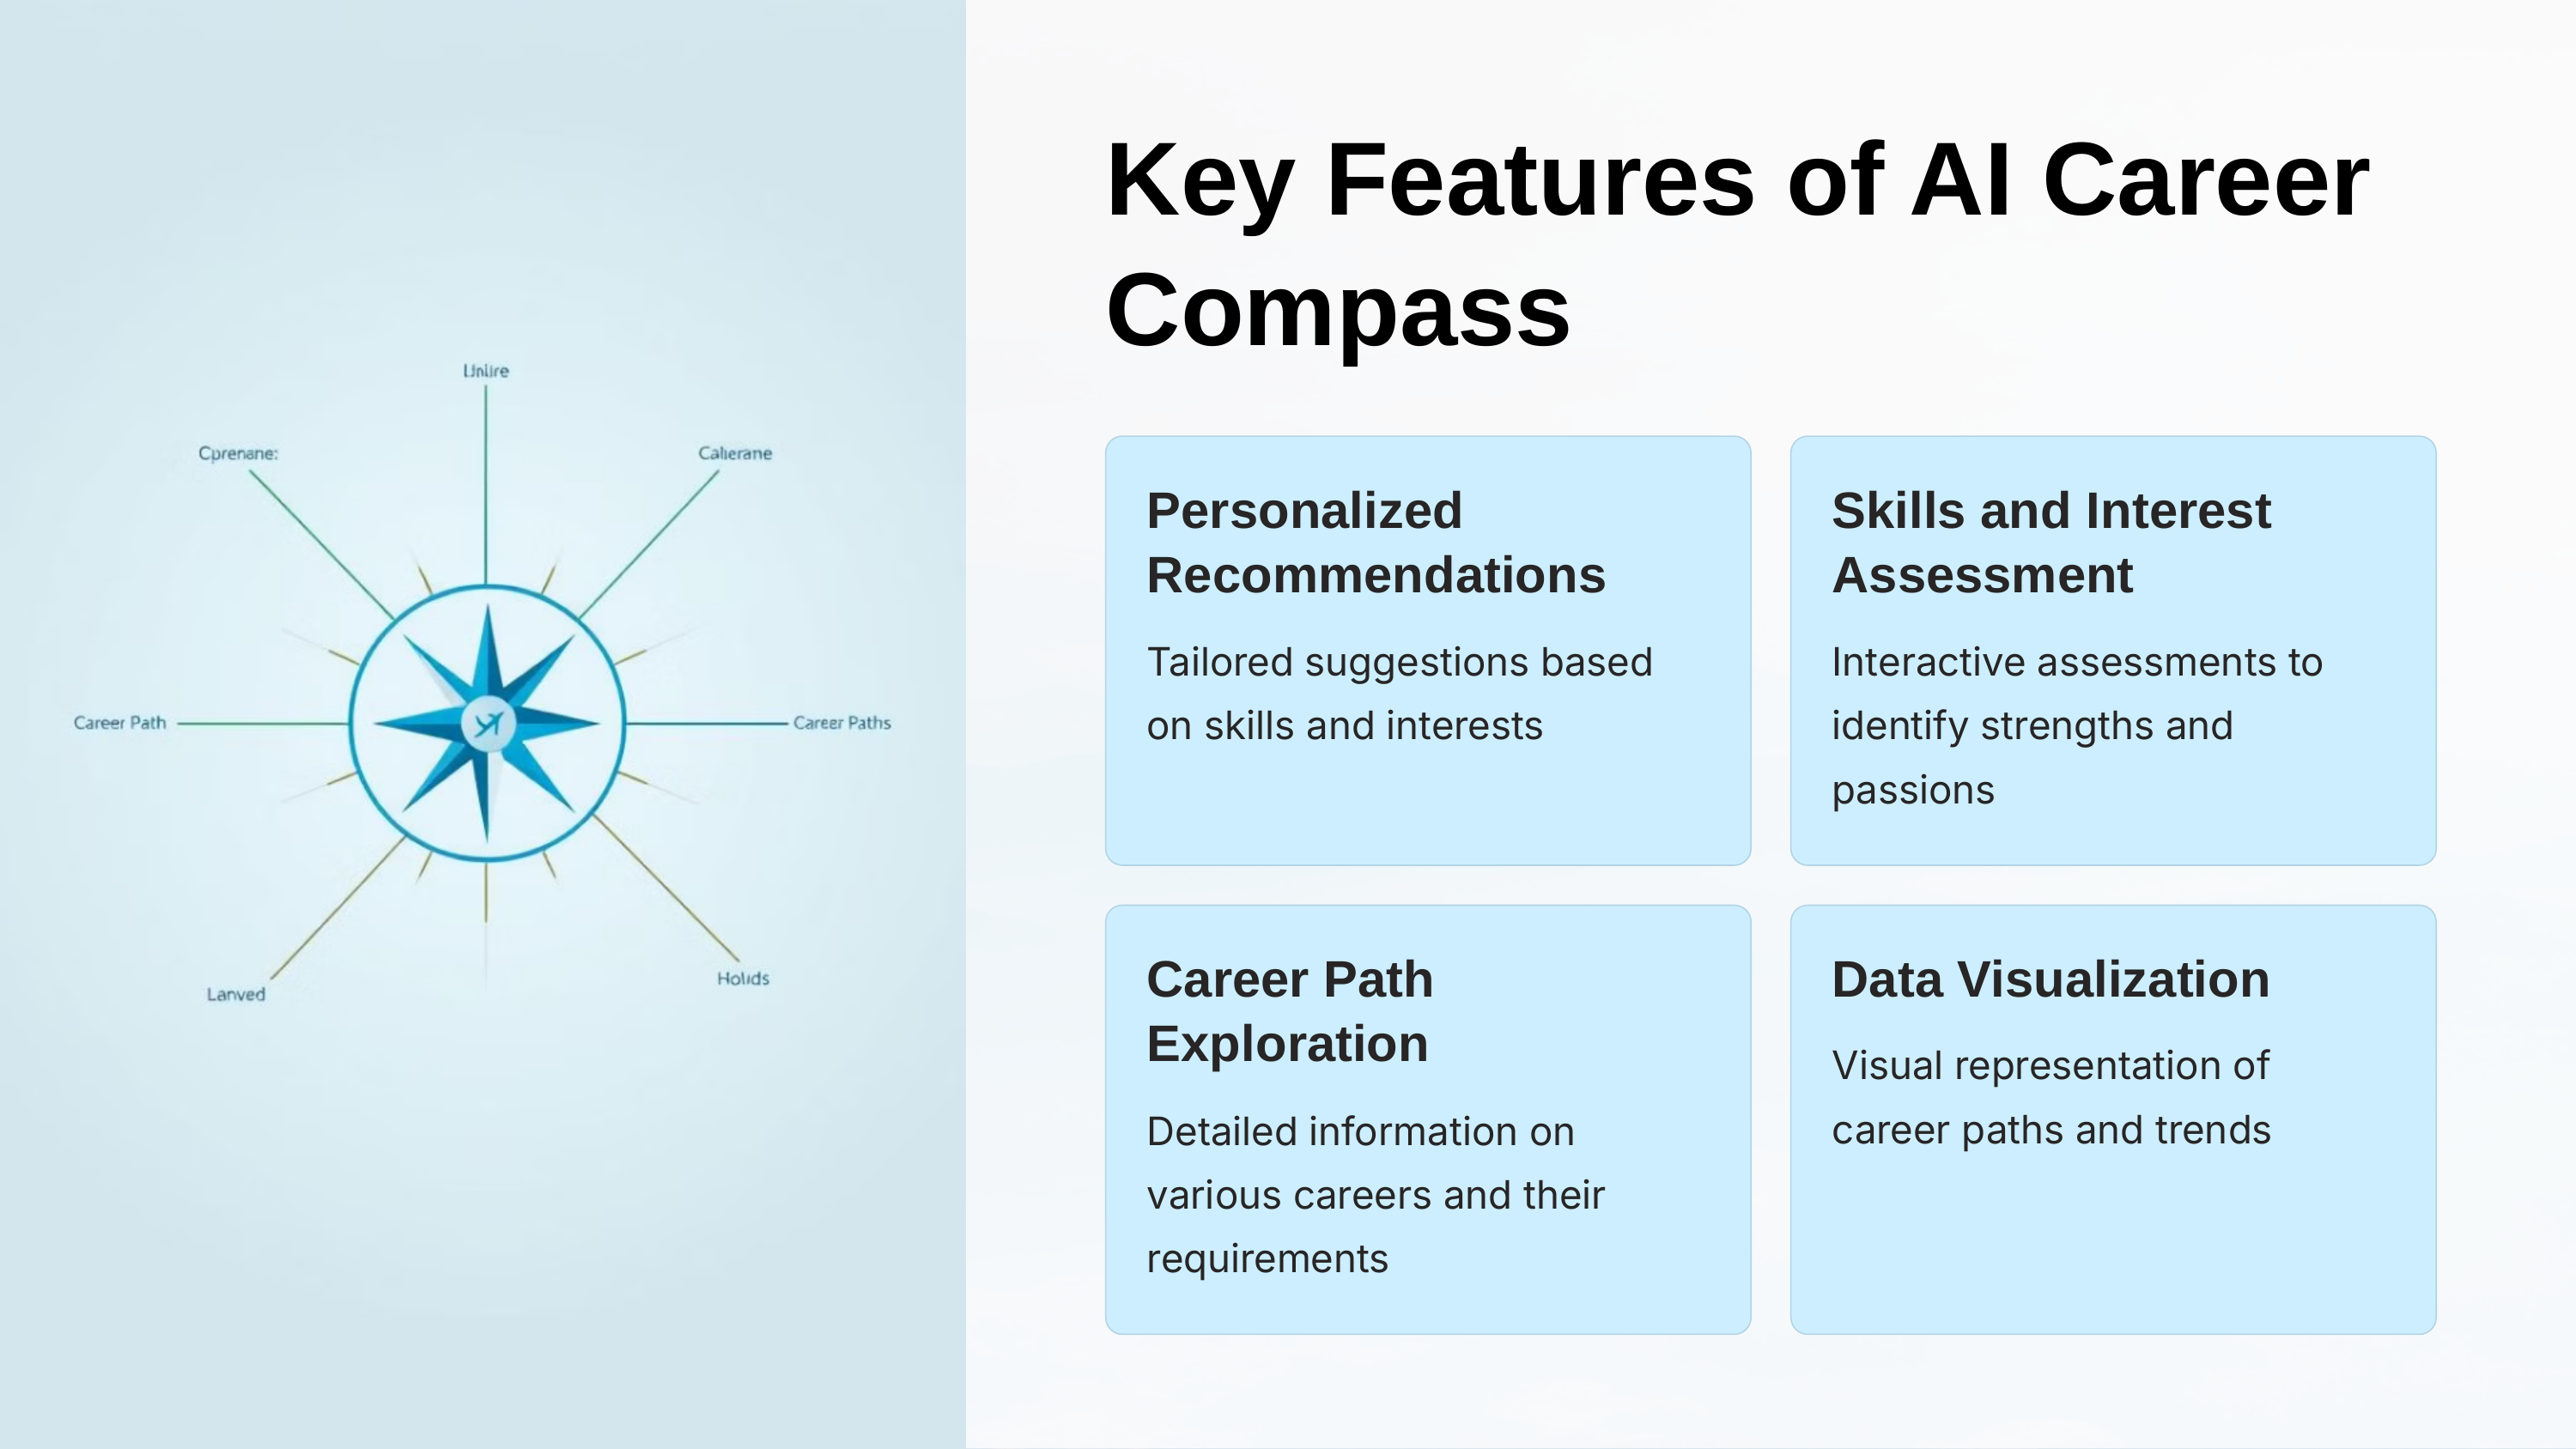

Key Features of AI Career Compass

Personalized Recommendations
Skills and Interest Assessment
Tailored suggestions based on skills and interests
Interactive assessments to identify strengths and passions

Career Path Exploration
Data Visualization
Visual representation of career paths and trends
Detailed information on various careers and their requirements